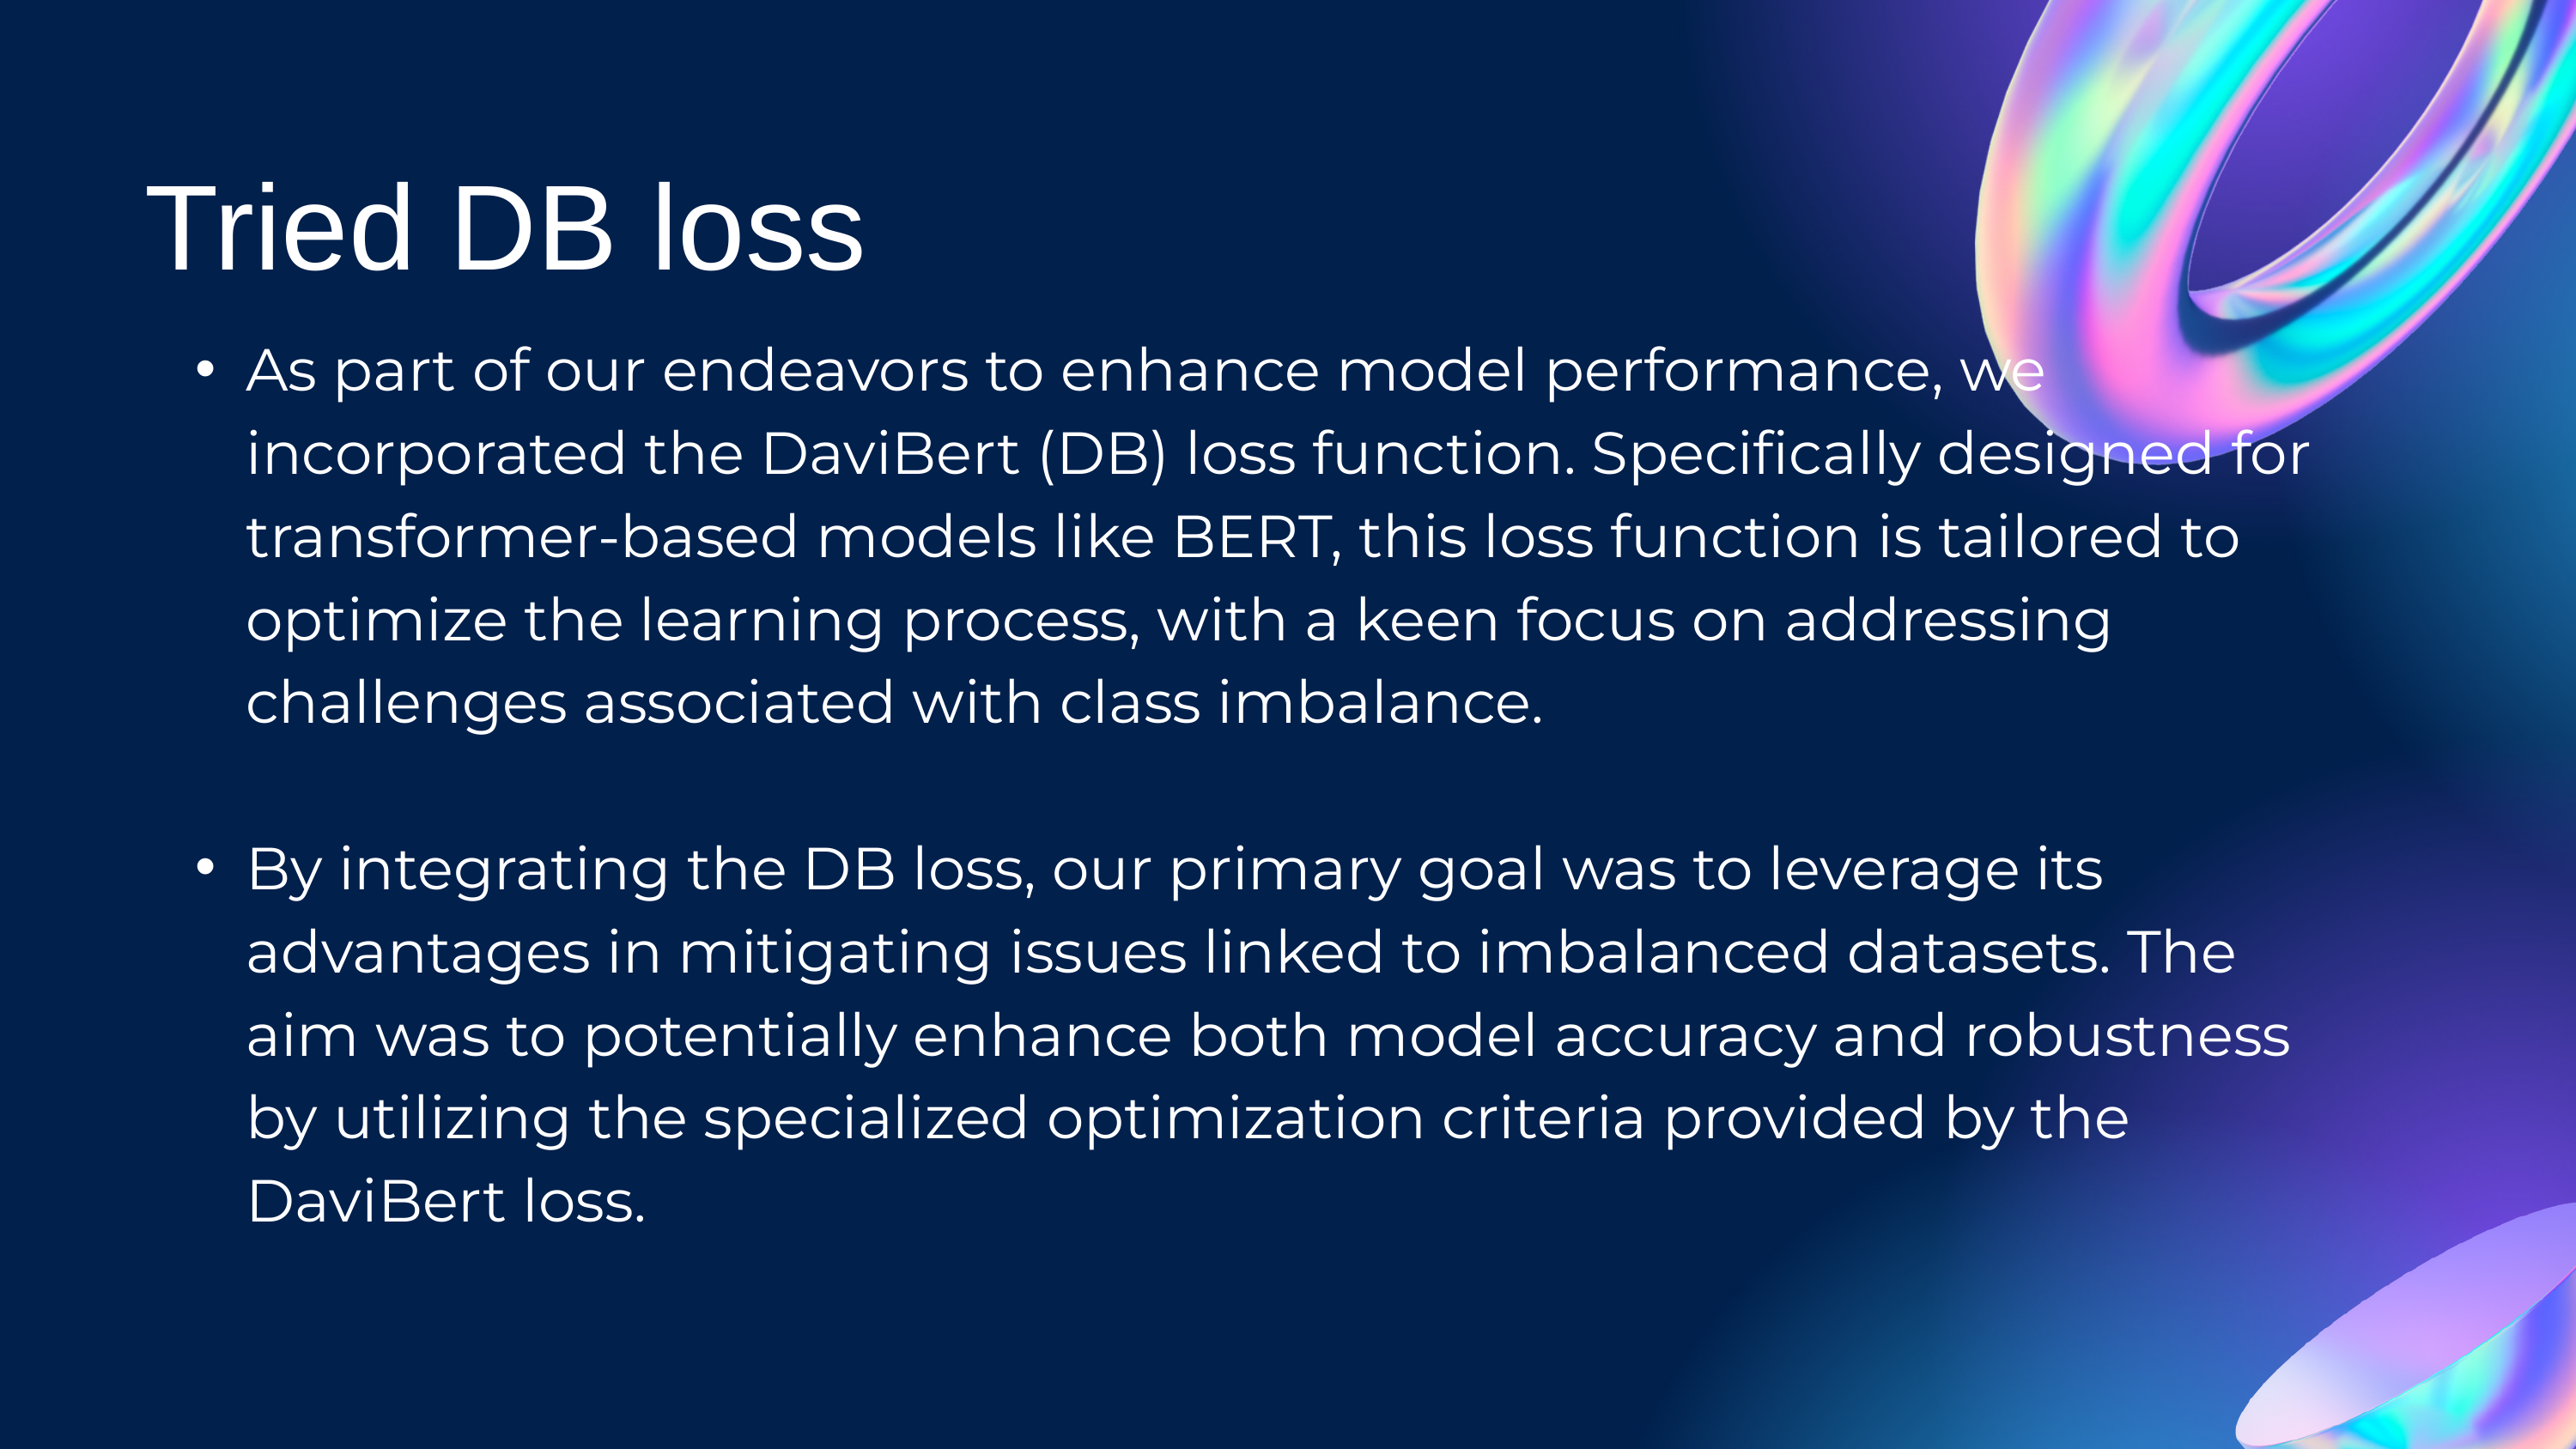

Tried DB loss
As part of our endeavors to enhance model performance, we incorporated the DaviBert (DB) loss function. Specifically designed for transformer-based models like BERT, this loss function is tailored to optimize the learning process, with a keen focus on addressing challenges associated with class imbalance.

By integrating the DB loss, our primary goal was to leverage its advantages in mitigating issues linked to imbalanced datasets. The aim was to potentially enhance both model accuracy and robustness by utilizing the specialized optimization criteria provided by the DaviBert loss.